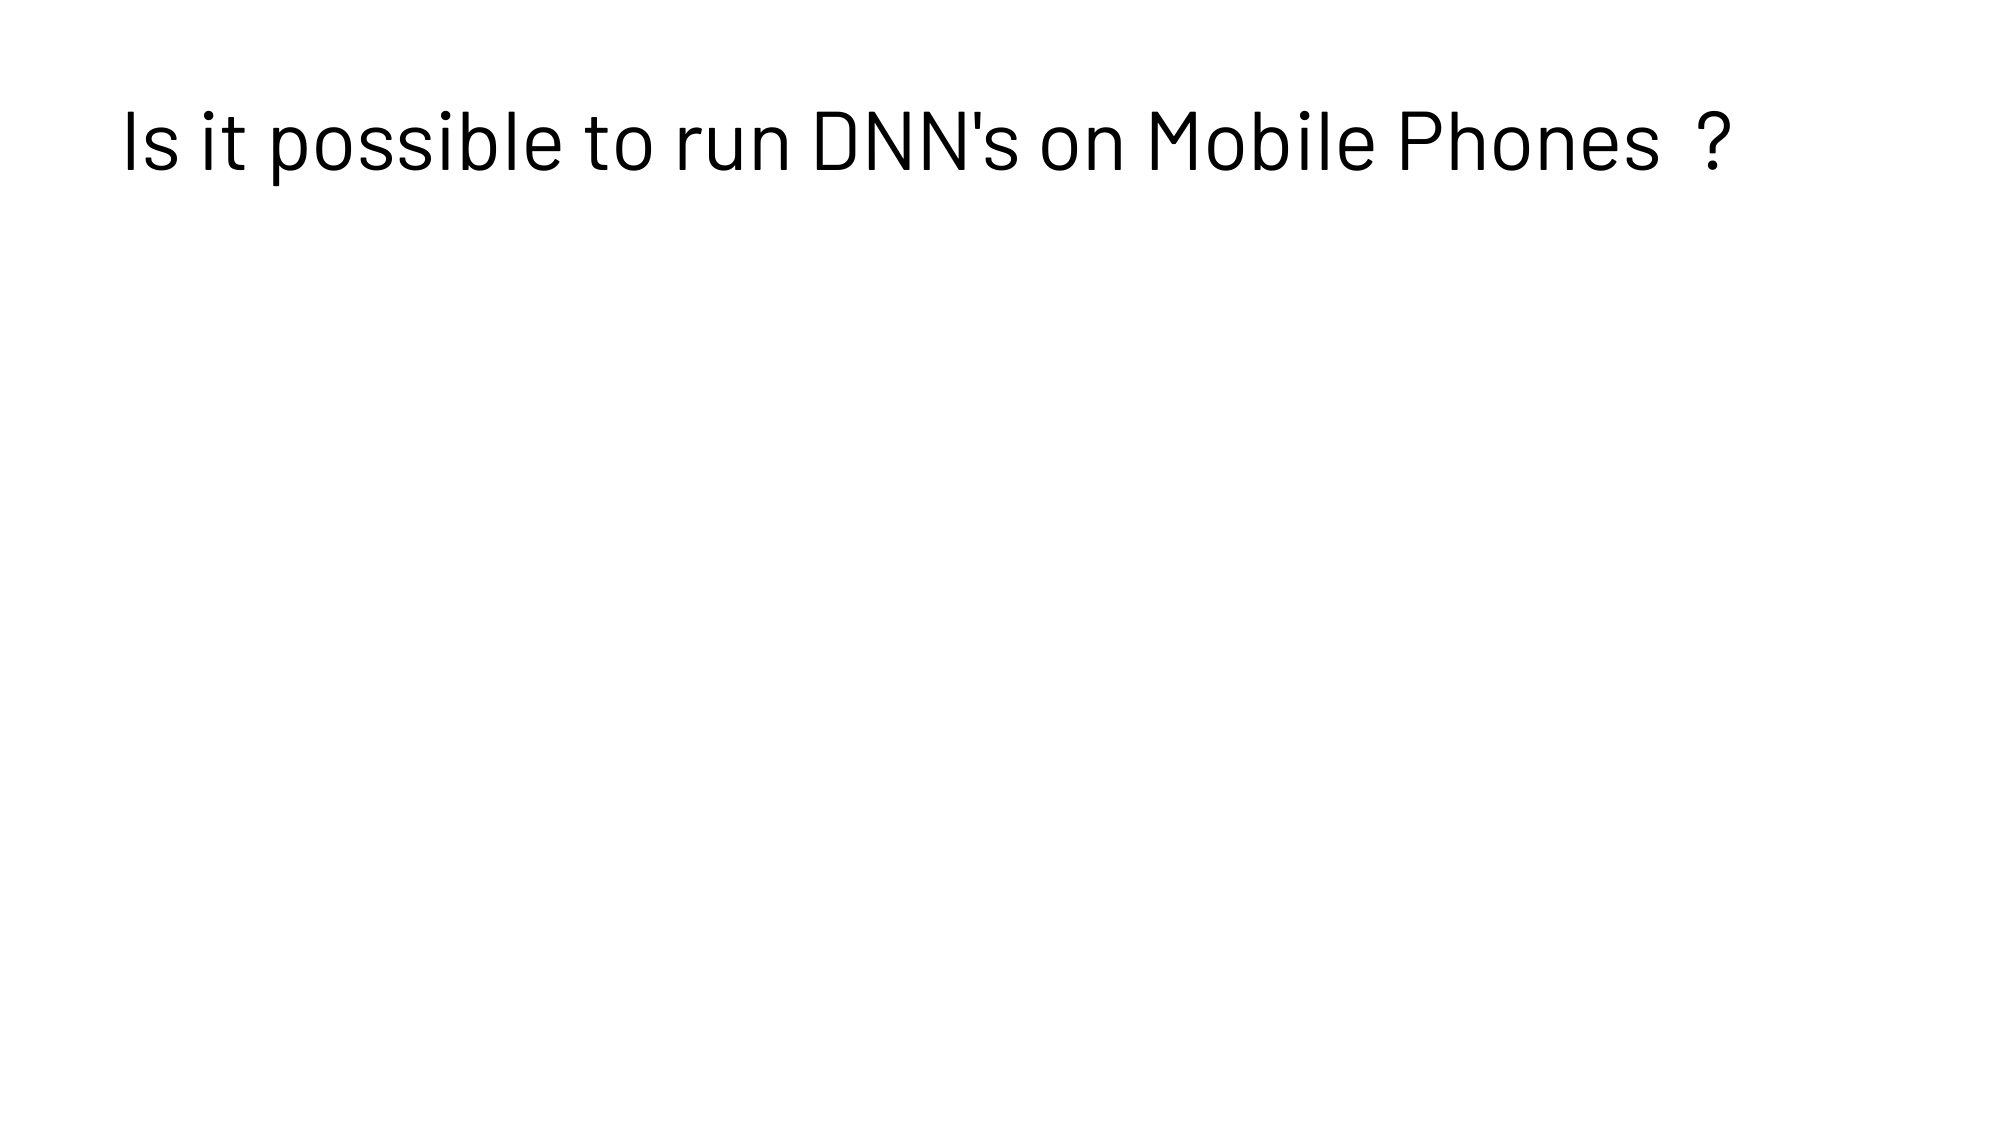

Is it possible to run DNN's on Mobile Phones  ?

#